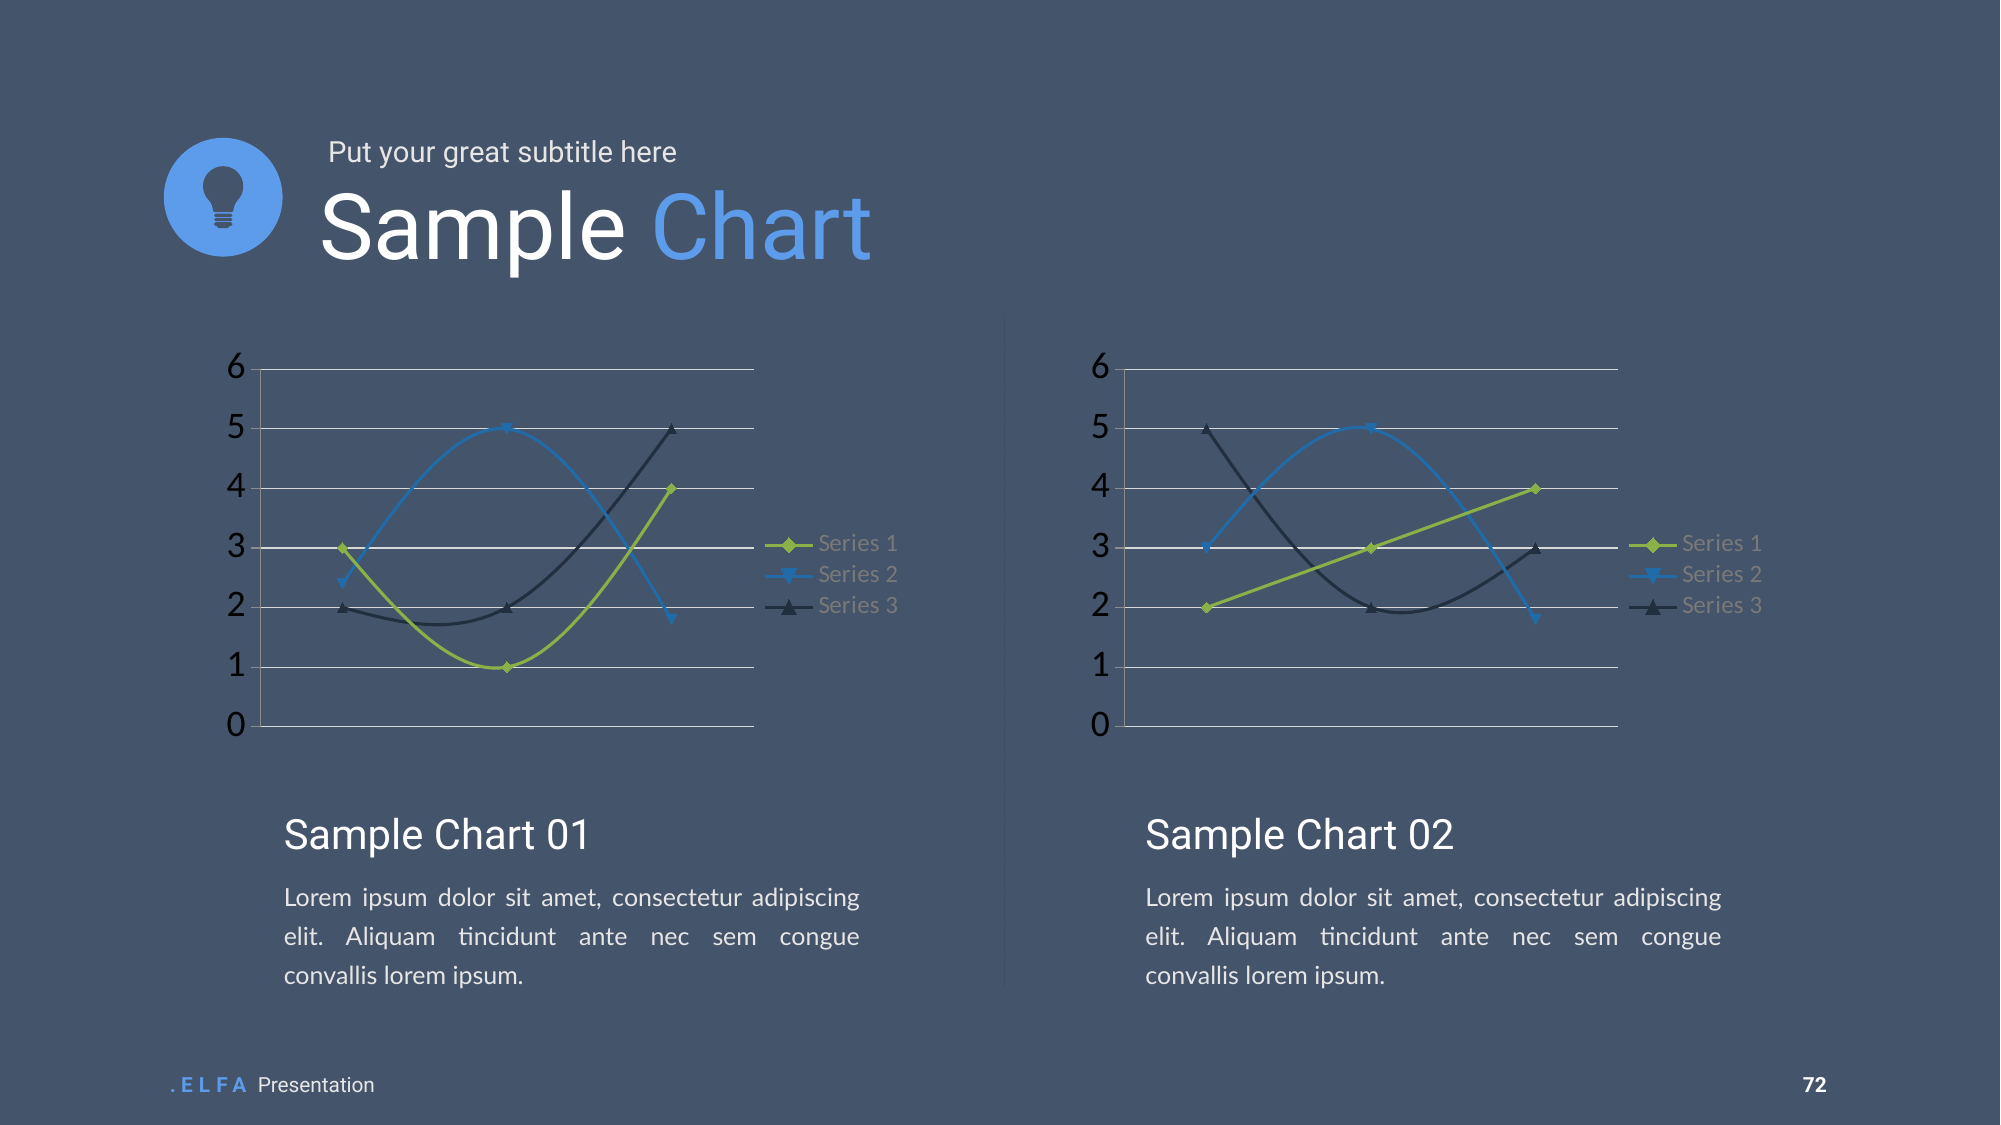

Put your great subtitle here

Sample Chart

### Chart

| Category | Series 1 | Series 2 | Series 3 |
|---|---|---|---|

### Chart

| Category | Series 1 | Series 2 | Series 3 |
|---|---|---|---|
Sample Chart 01
Sample Chart 02
Lorem ipsum dolor sit amet, consectetur adipiscing elit. Aliquam tincidunt ante nec sem congue convallis lorem ipsum.
Lorem ipsum dolor sit amet, consectetur adipiscing elit. Aliquam tincidunt ante nec sem congue convallis lorem ipsum.